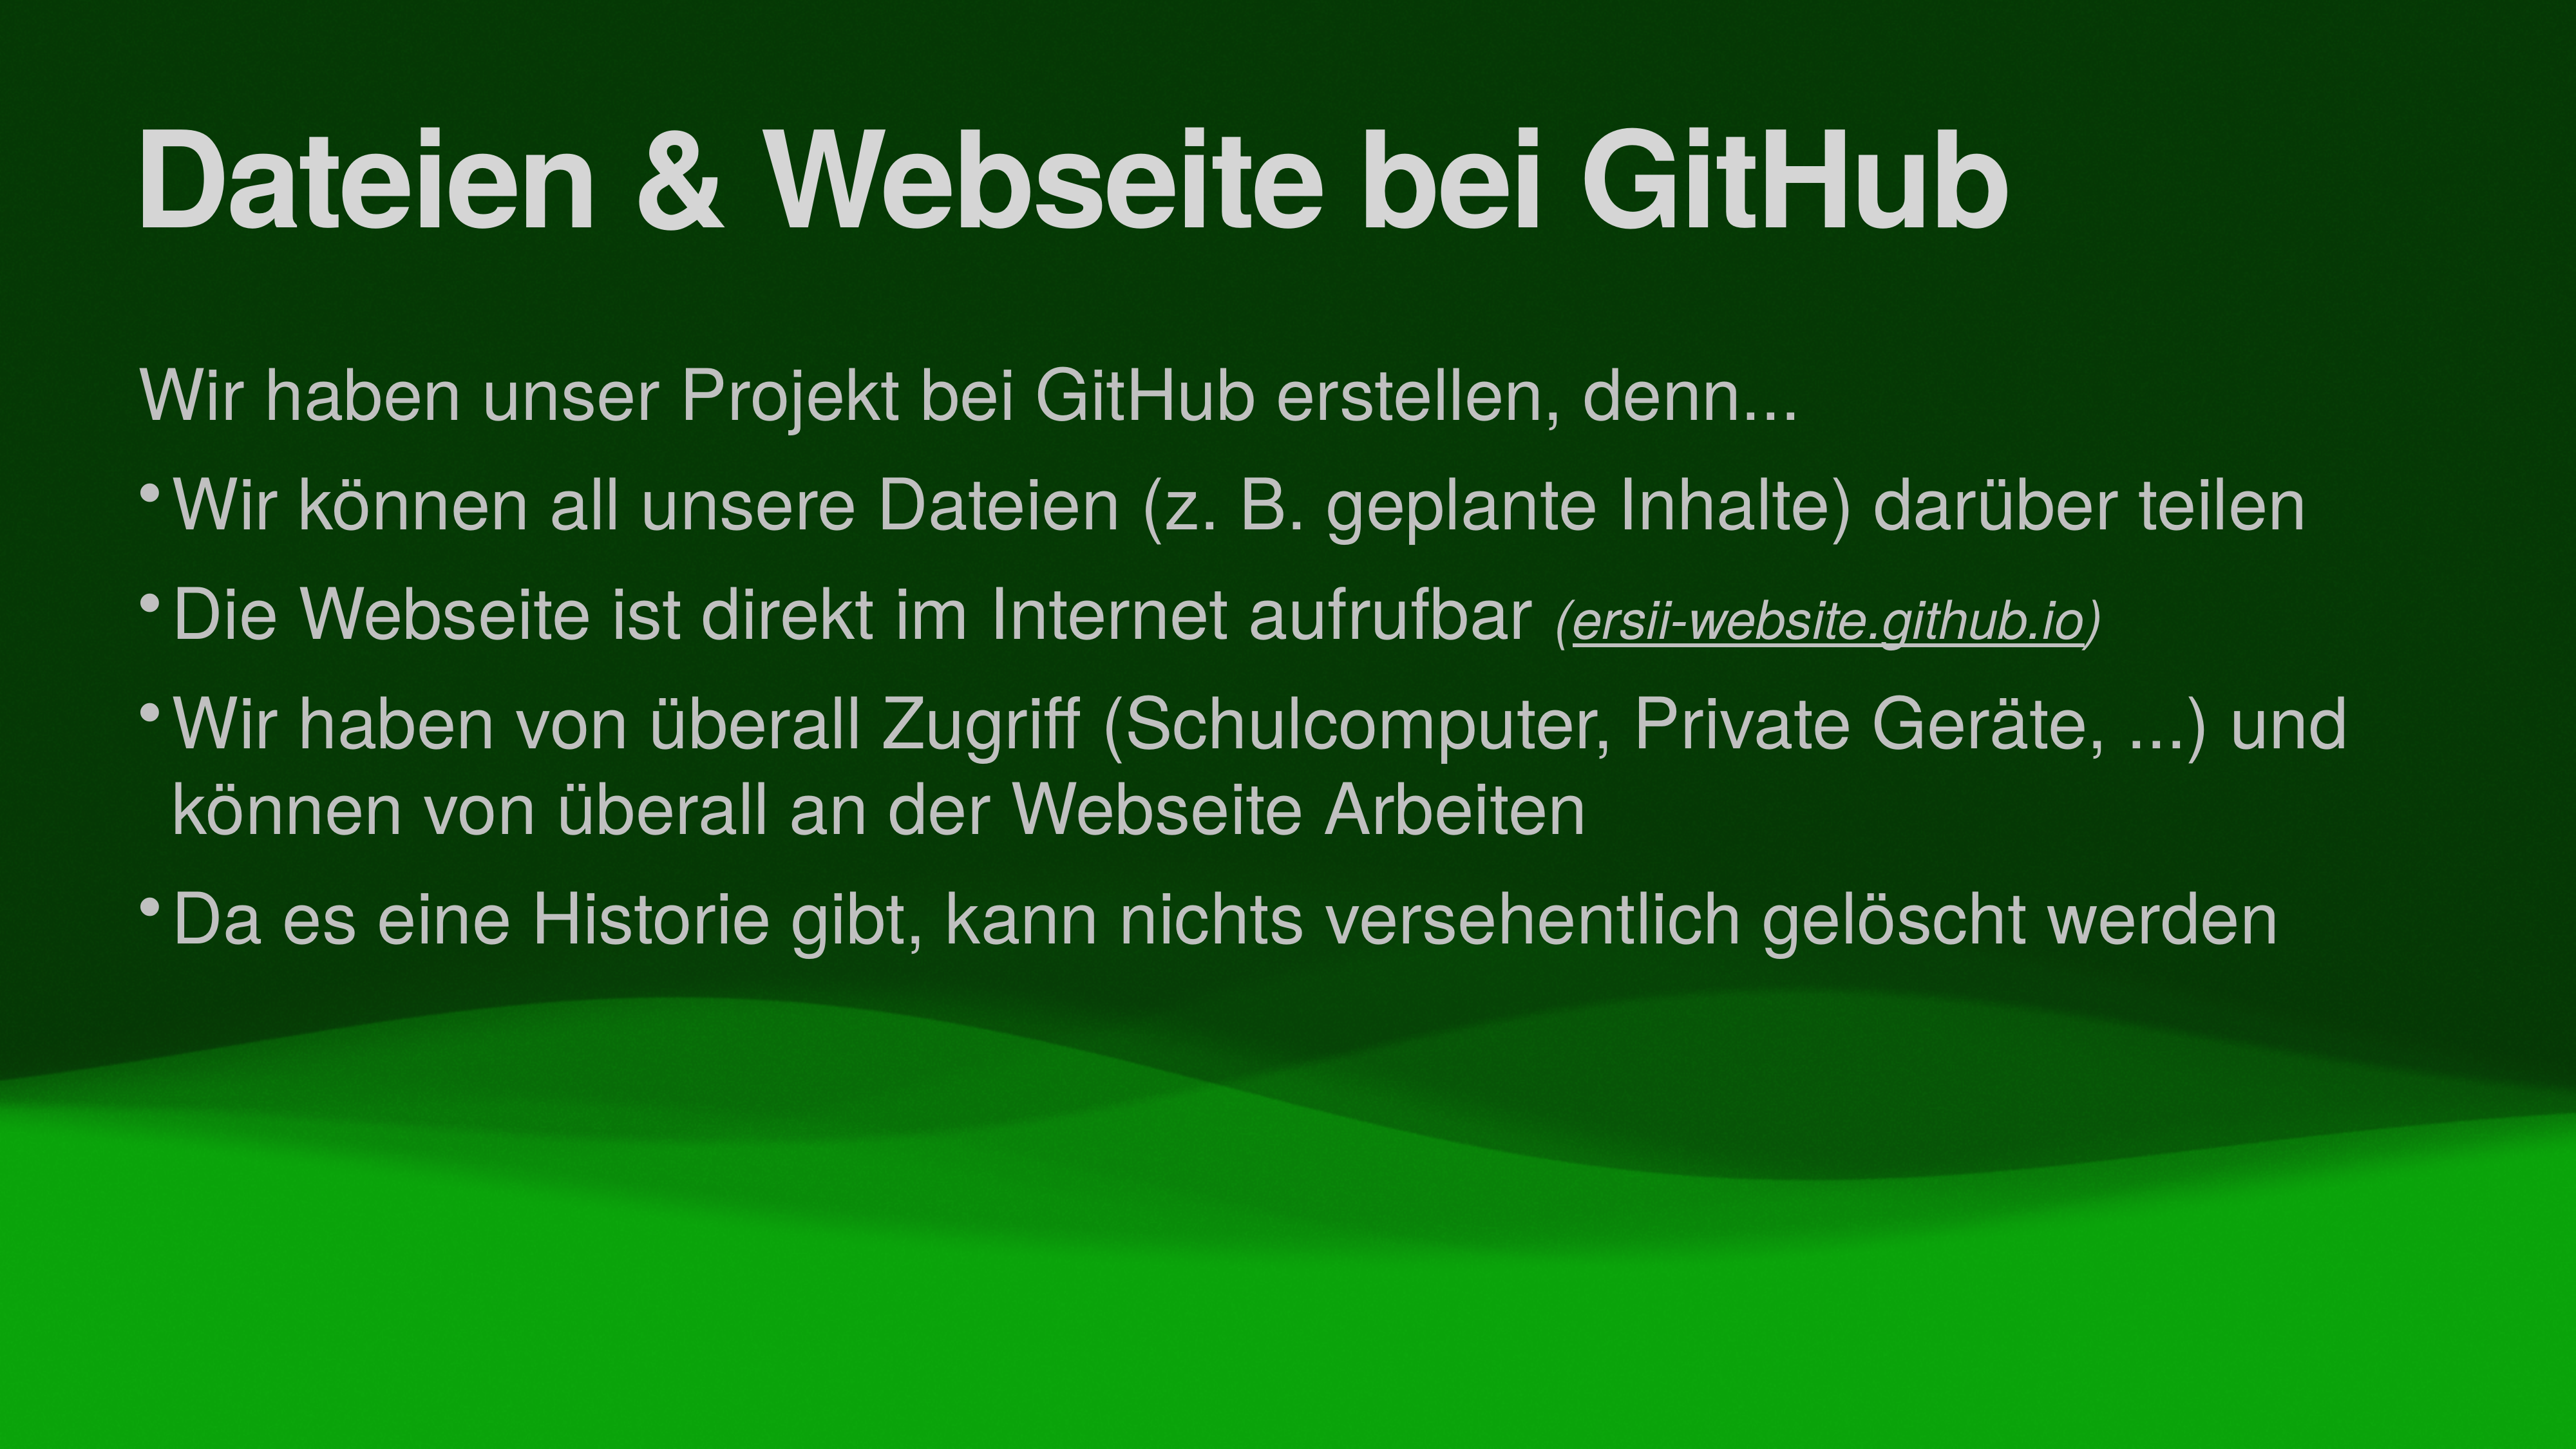

# Dateien & Webseite bei GitHub
Wir haben unser Projekt bei GitHub erstellen, denn...
Wir können all unsere Dateien (z. B. geplante Inhalte) darüber teilen
Die Webseite ist direkt im Internet aufrufbar (ersii-website.github.io)
Wir haben von überall Zugriff (Schulcomputer, Private Geräte, ...) und können von überall an der Webseite Arbeiten
Da es eine Historie gibt, kann nichts versehentlich gelöscht werden